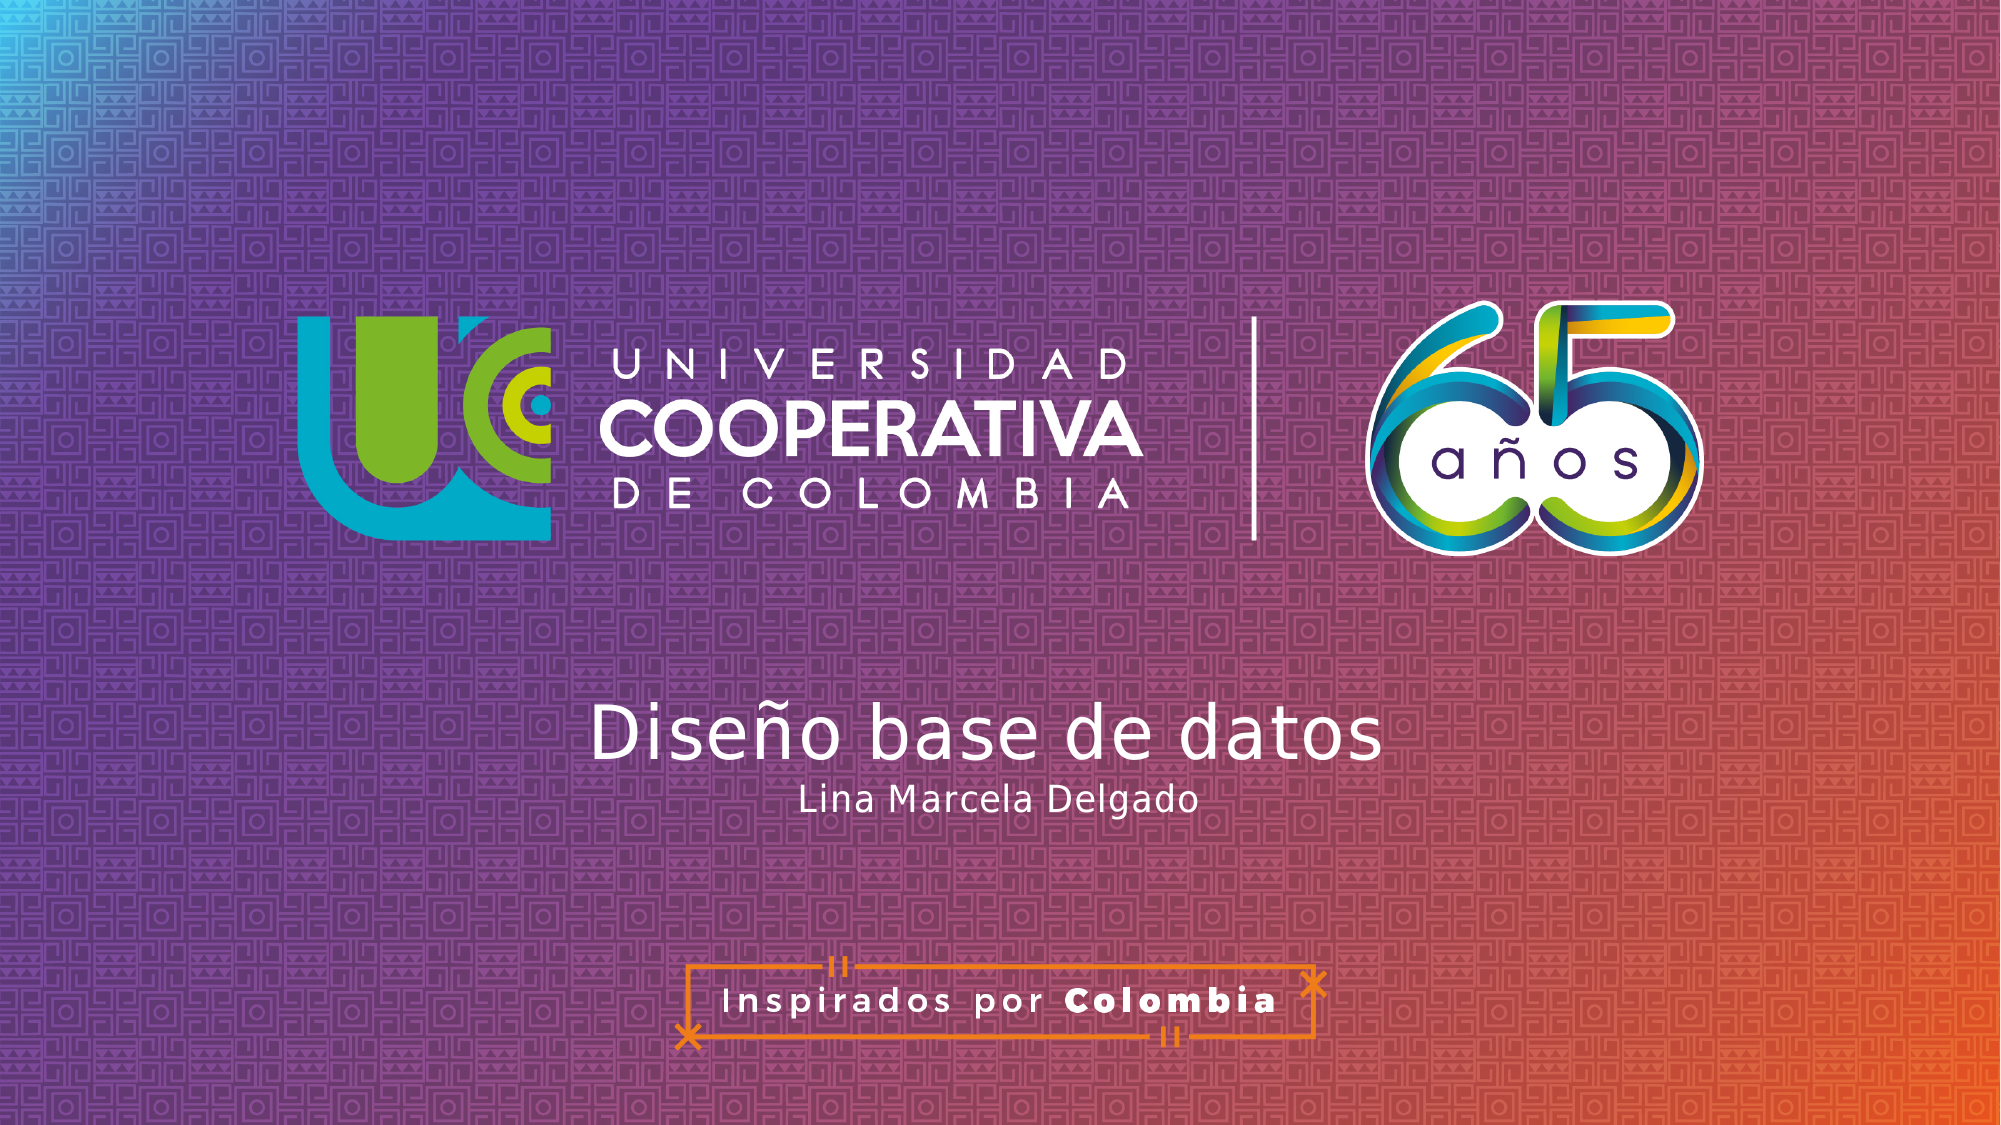

Diseño base de datos
Lina Marcela Delgado